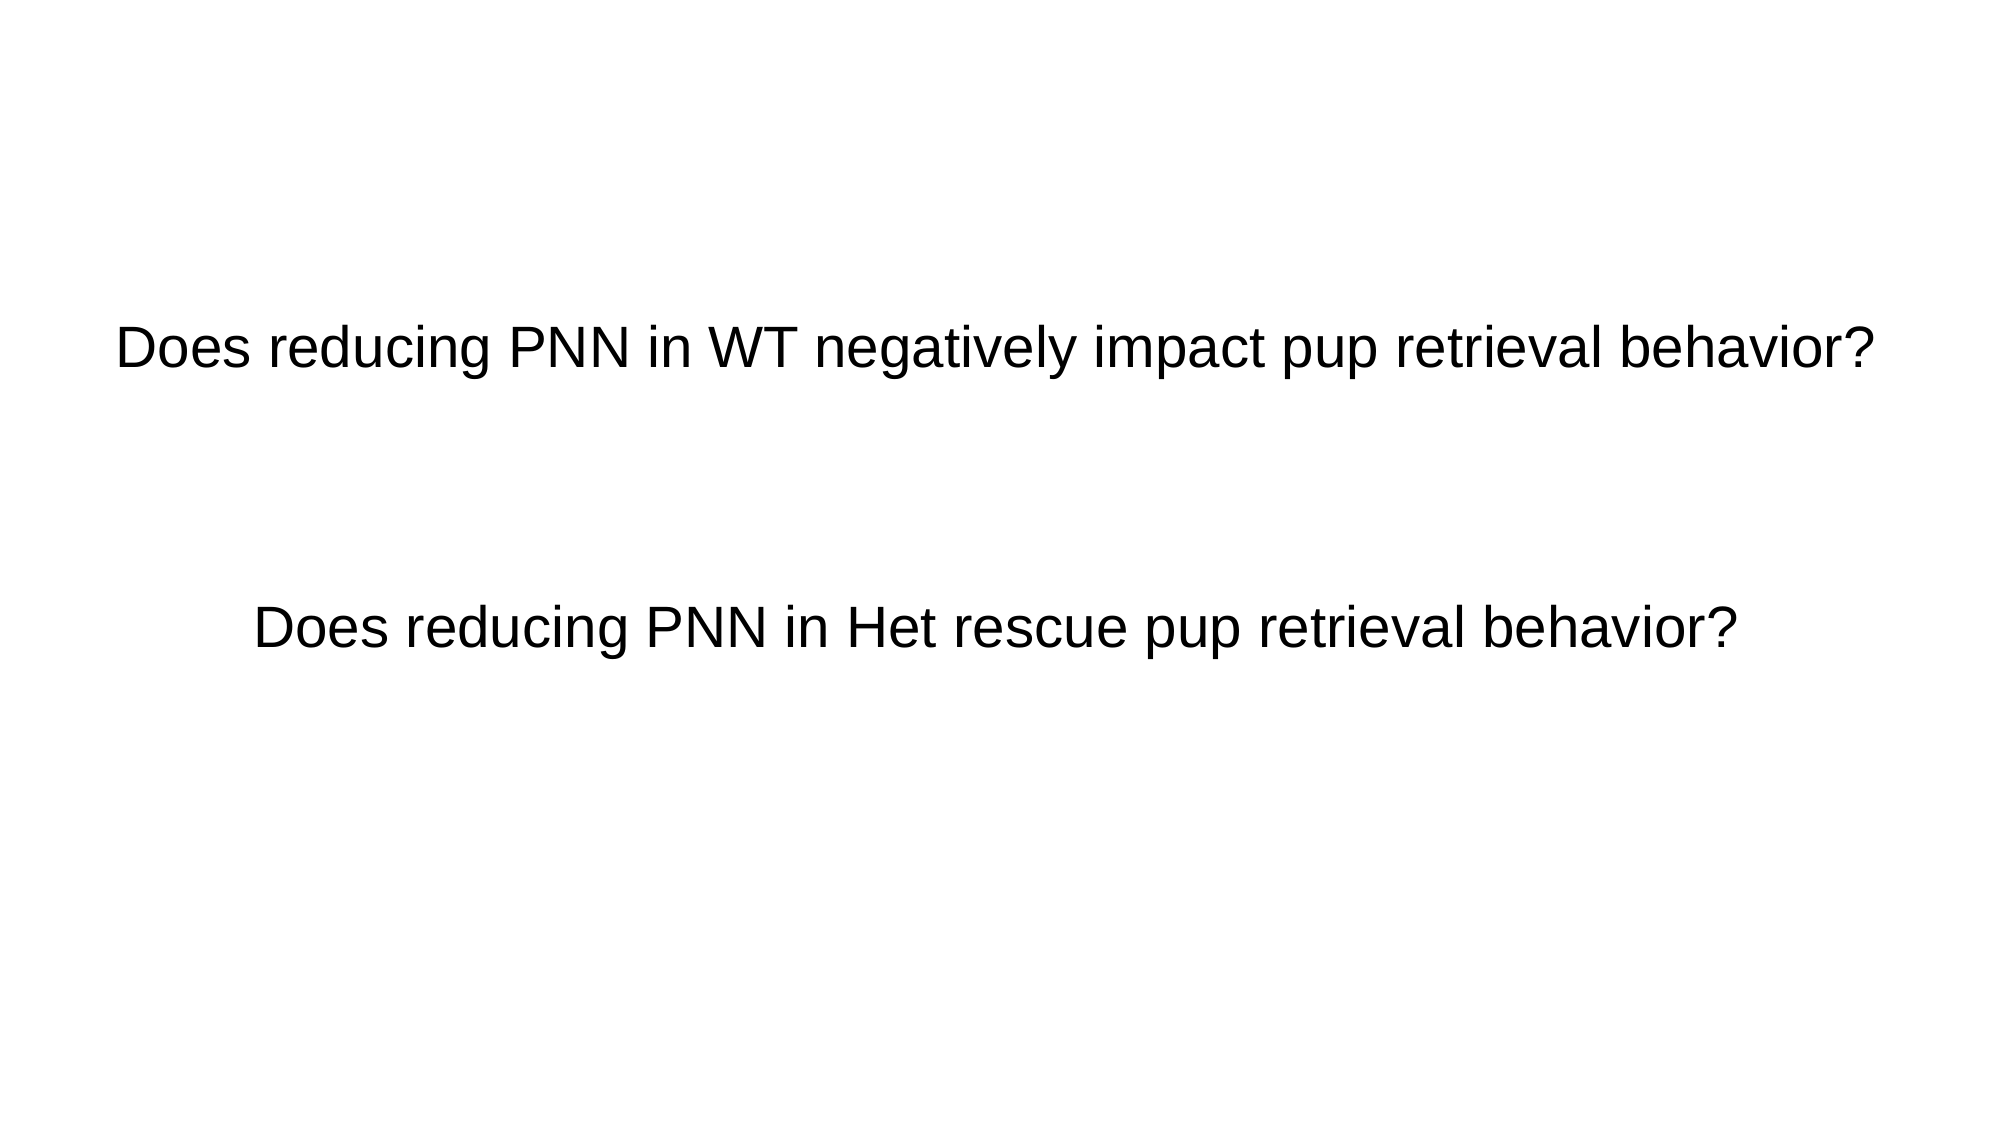

Does reducing PNN in WT negatively impact pup retrieval behavior?

Does reducing PNN in Het rescue pup retrieval behavior?